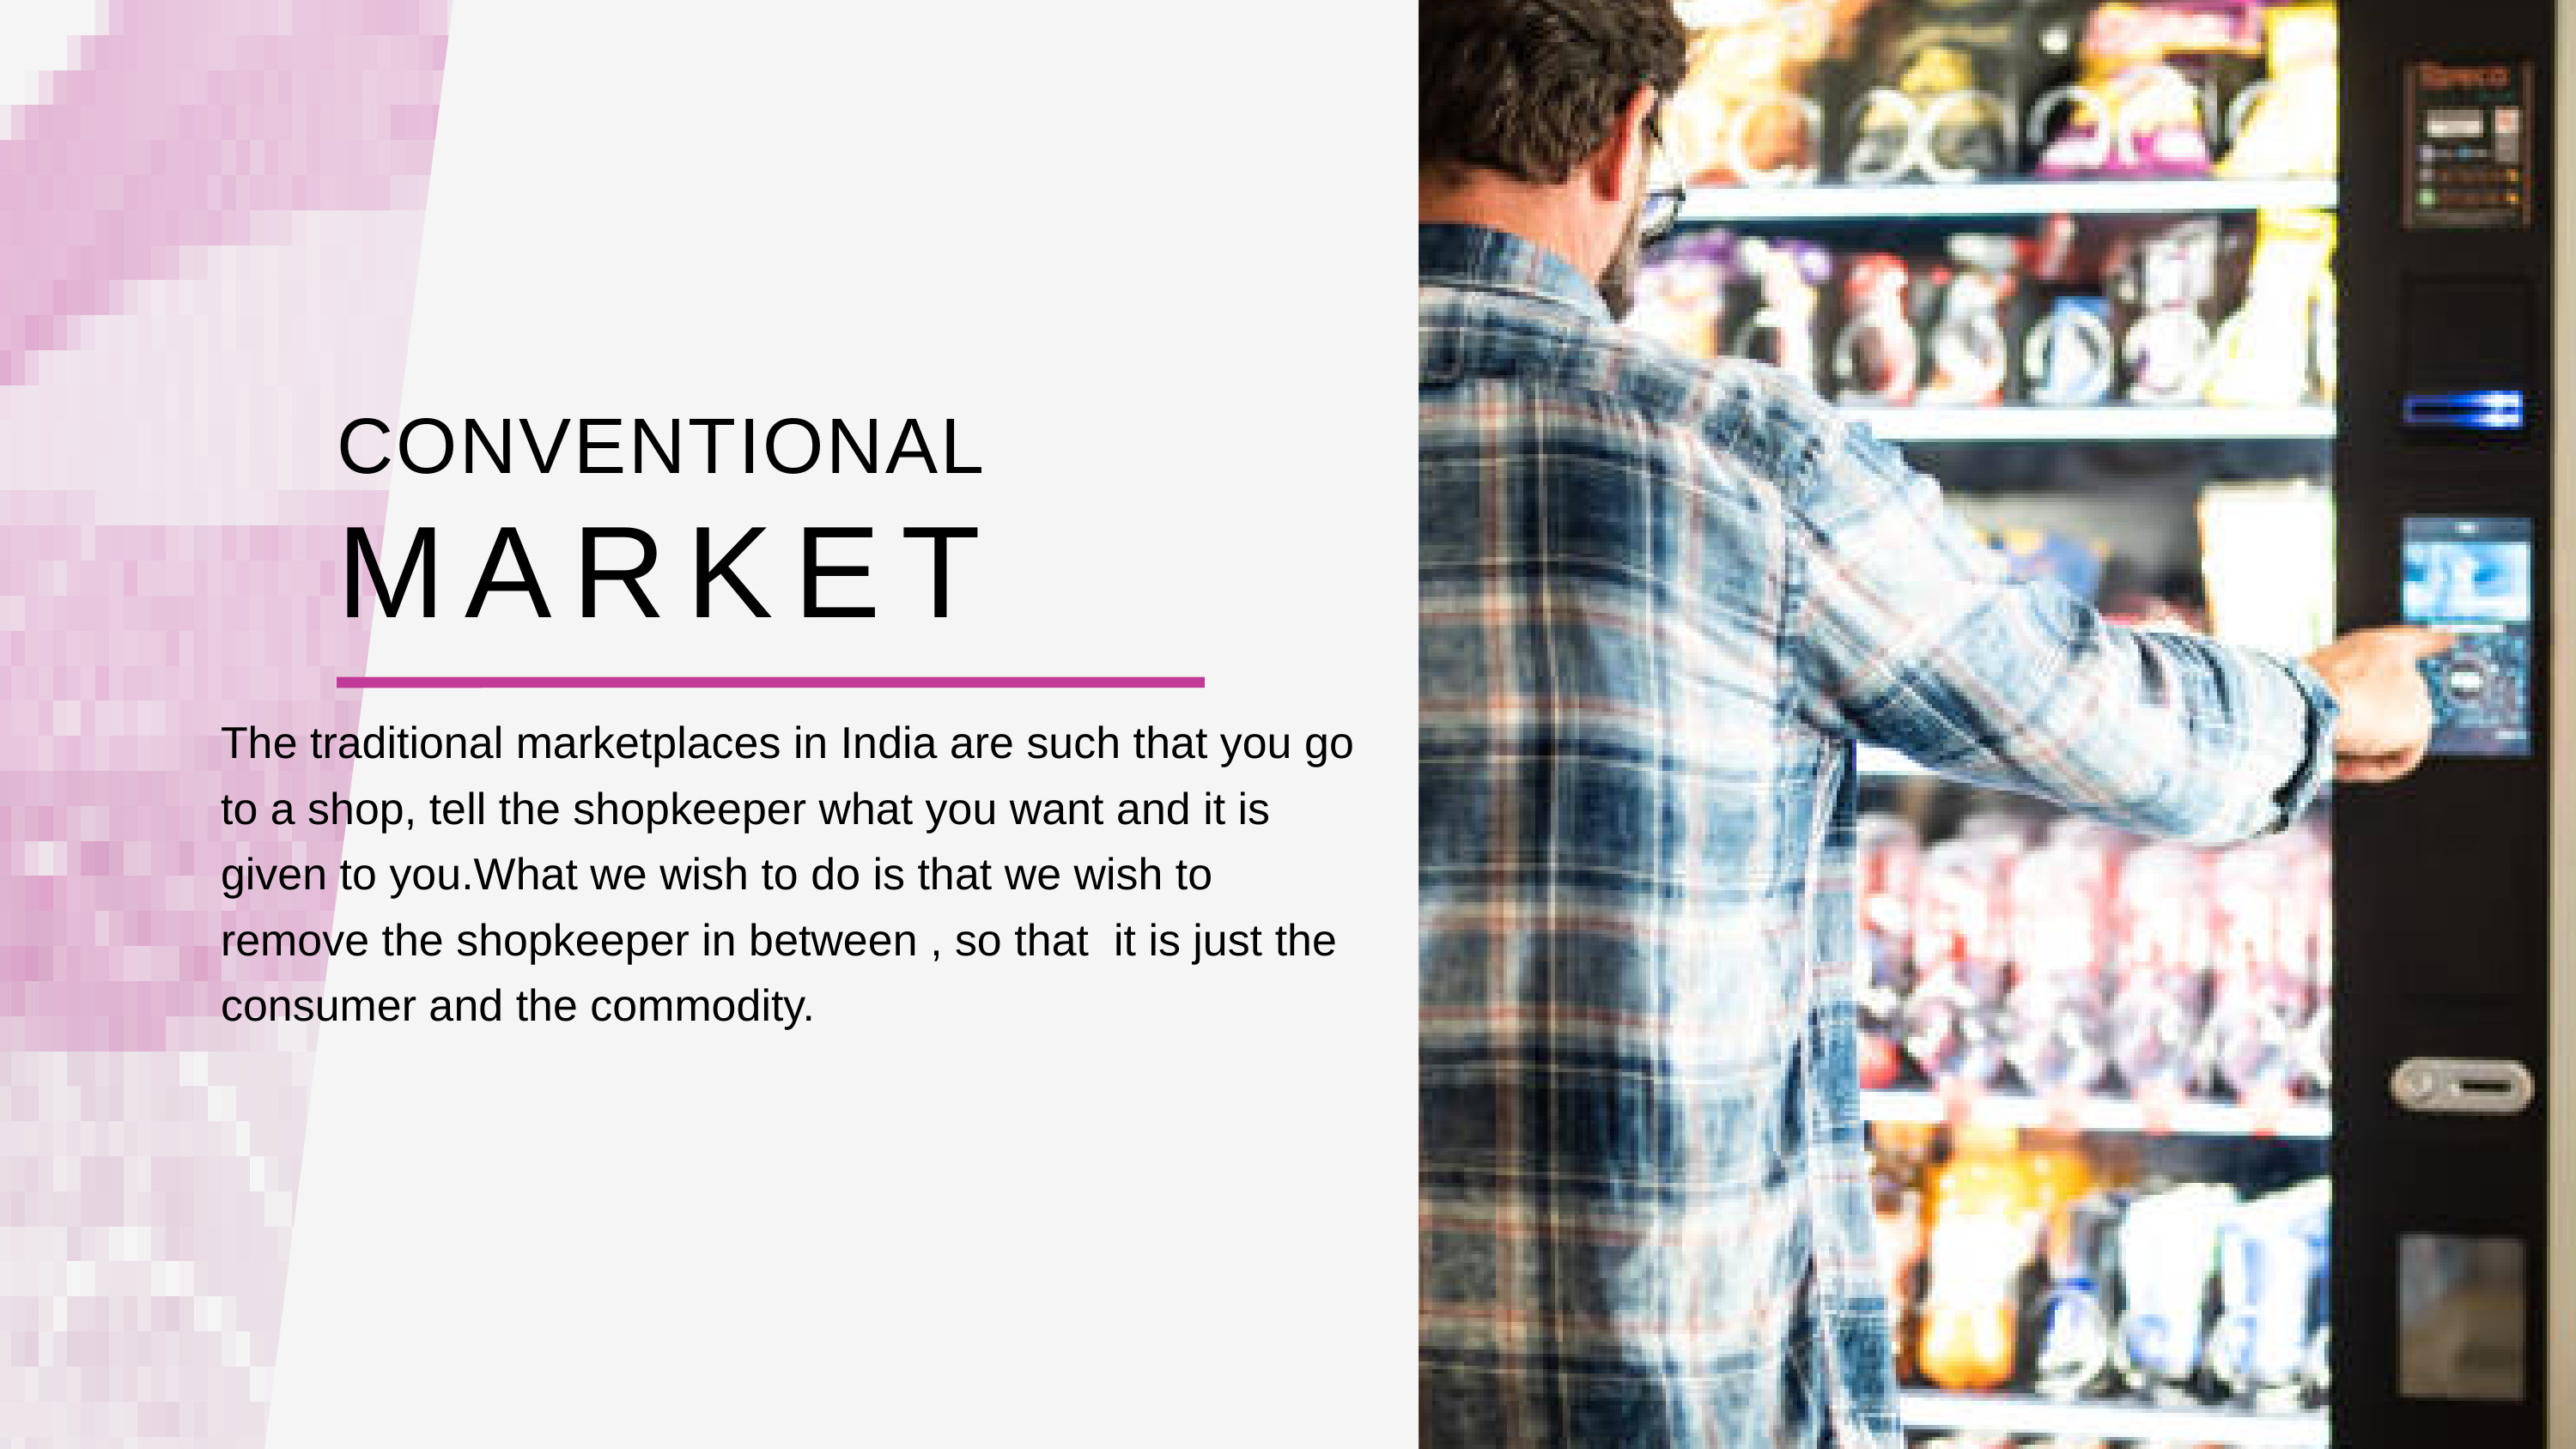

CONVENTIONAL
MARKET

The traditional marketplaces in India are such that you go to a shop, tell the shopkeeper what you want and it is given to you.What we wish to do is that we wish to remove the shopkeeper in between , so that  it is just the consumer and the commodity.